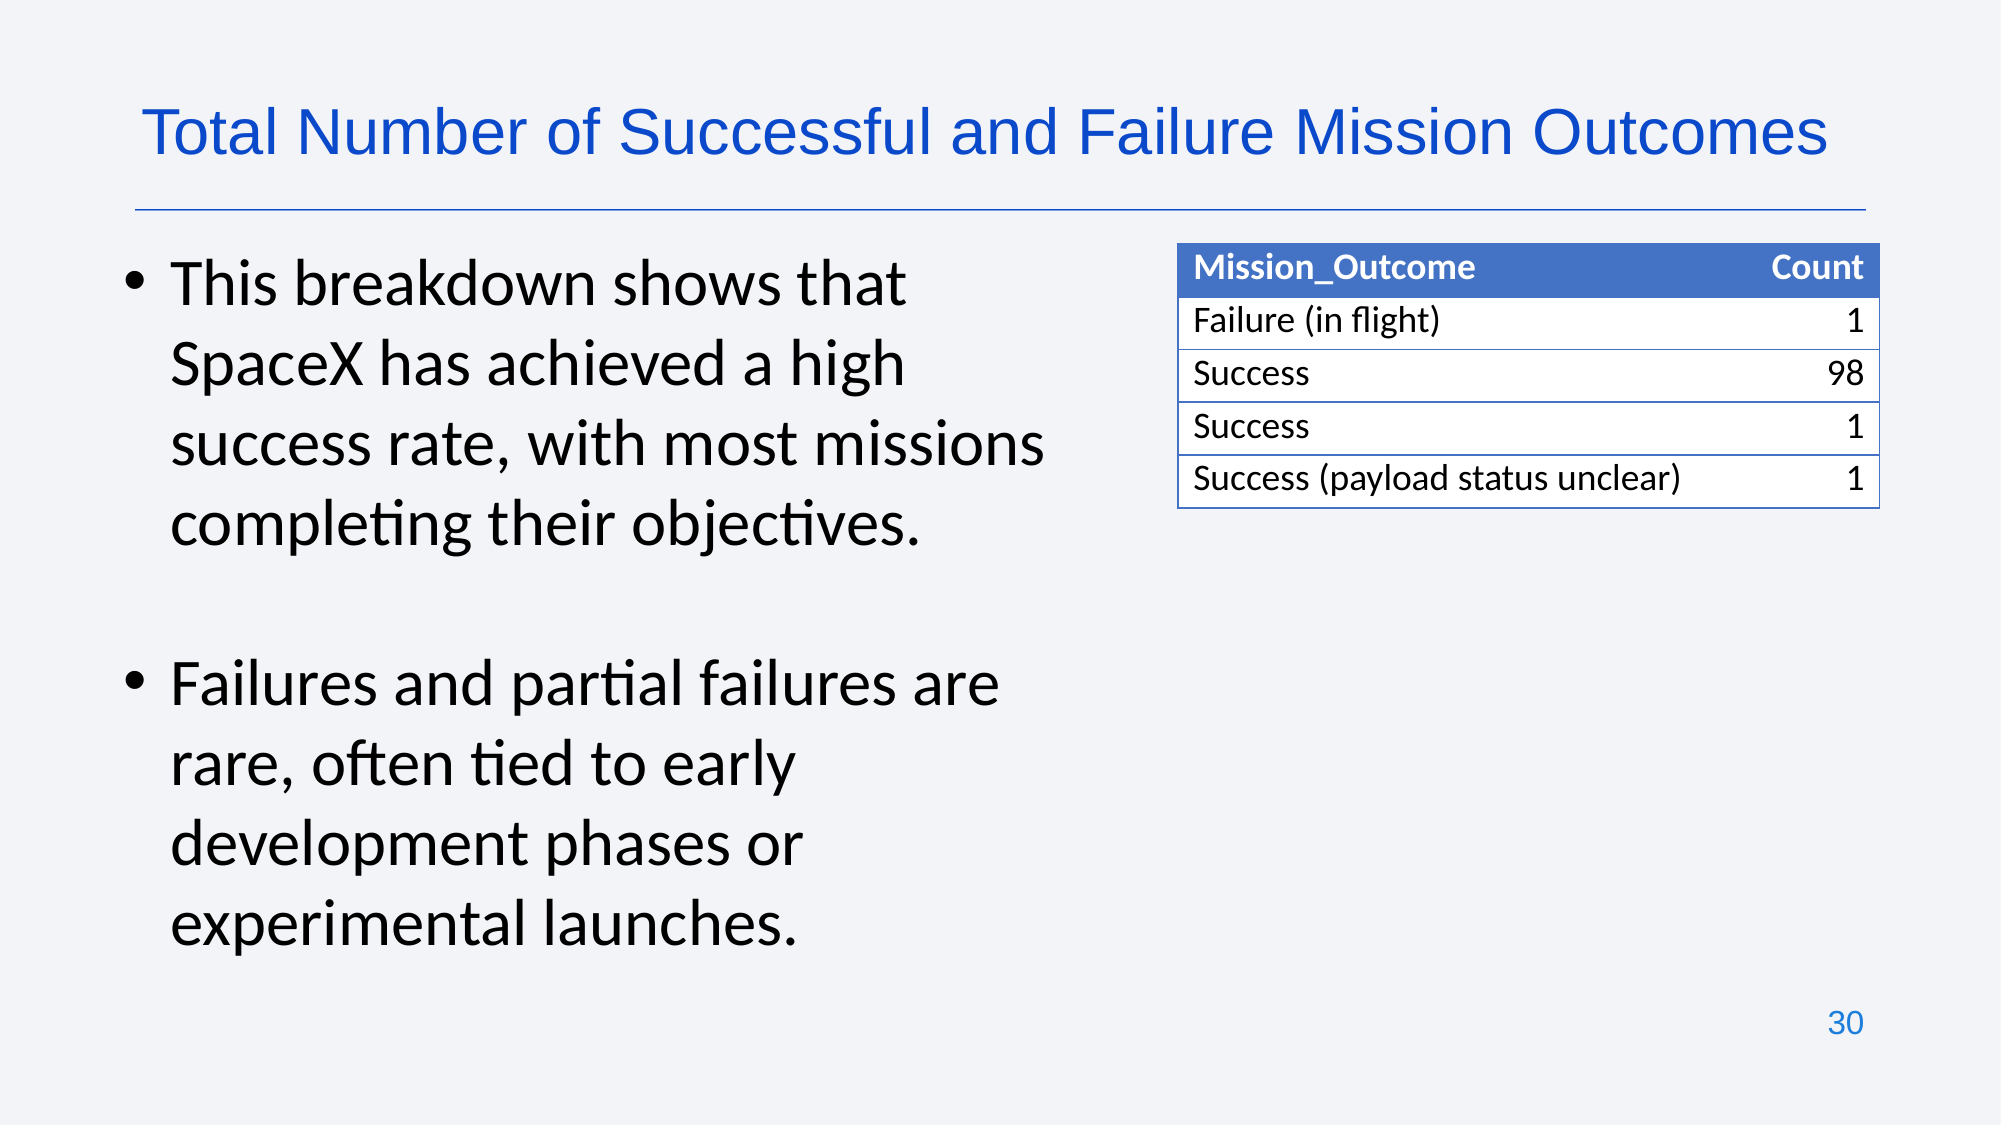

Total Number of Successful and Failure Mission Outcomes
This breakdown shows that SpaceX has achieved a high success rate, with most missions completing their objectives.

Failures and partial failures are rare, often tied to early development phases or experimental launches.
| Mission\_Outcome | Count |
| --- | --- |
| Failure (in flight) | 1 |
| Success | 98 |
| Success | 1 |
| Success (payload status unclear) | 1 |
30